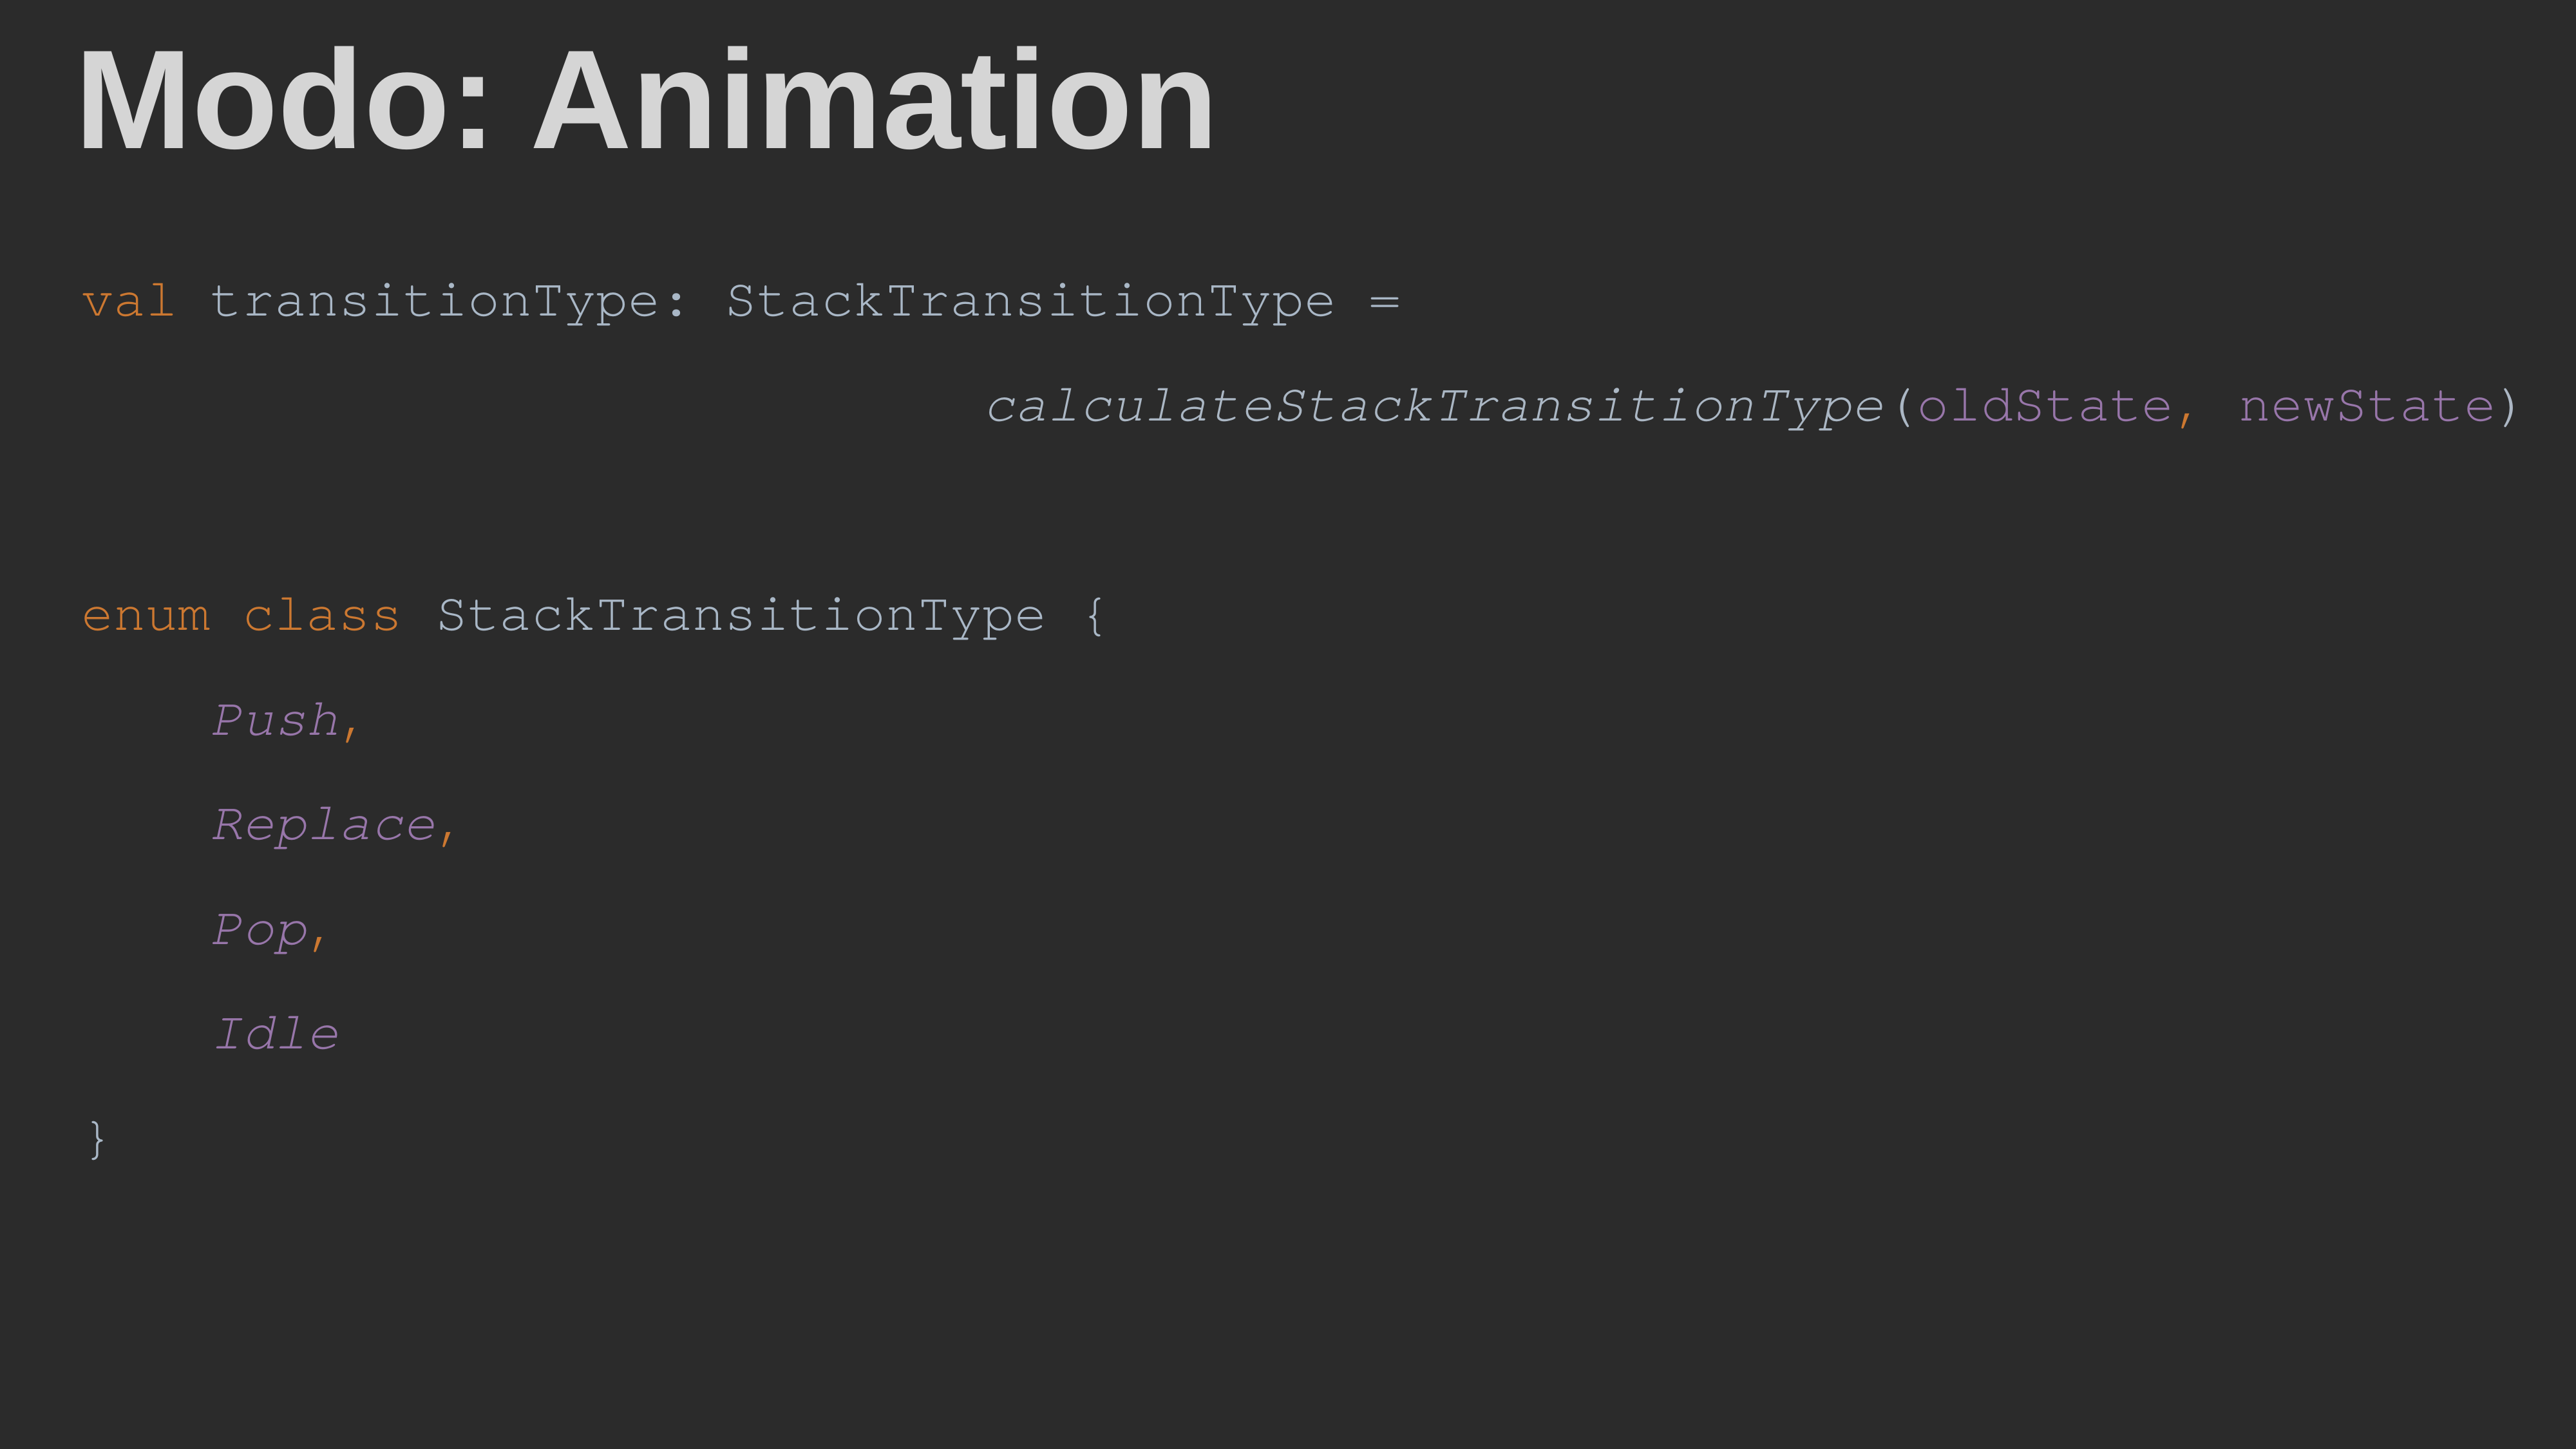

Modo: Animation
val transitionType: StackTransitionType =
                            calculateStackTransitionType(oldState, newState)

enum class StackTransitionType {
    Push,
    Replace,
    Pop,
    Idle
}
205